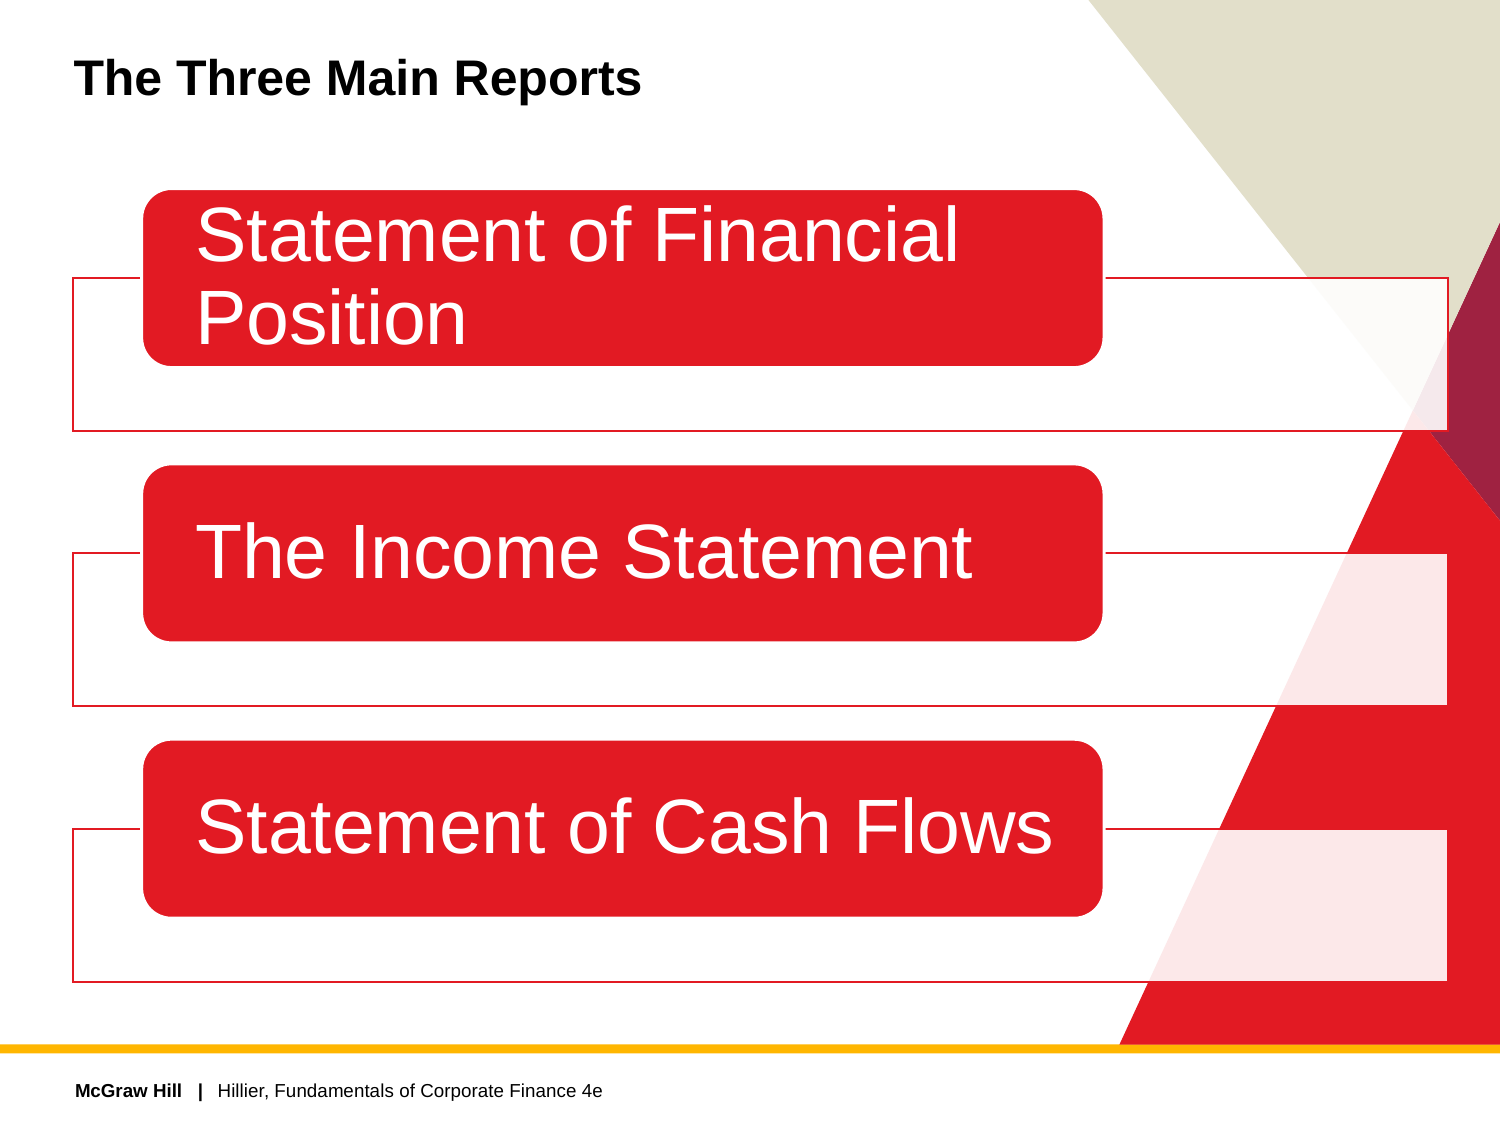

# The Three Main Reports
Statement of Financial Position
The Income Statement
Statement of Cash Flows
Hillier, Fundamentals of Corporate Finance 4e